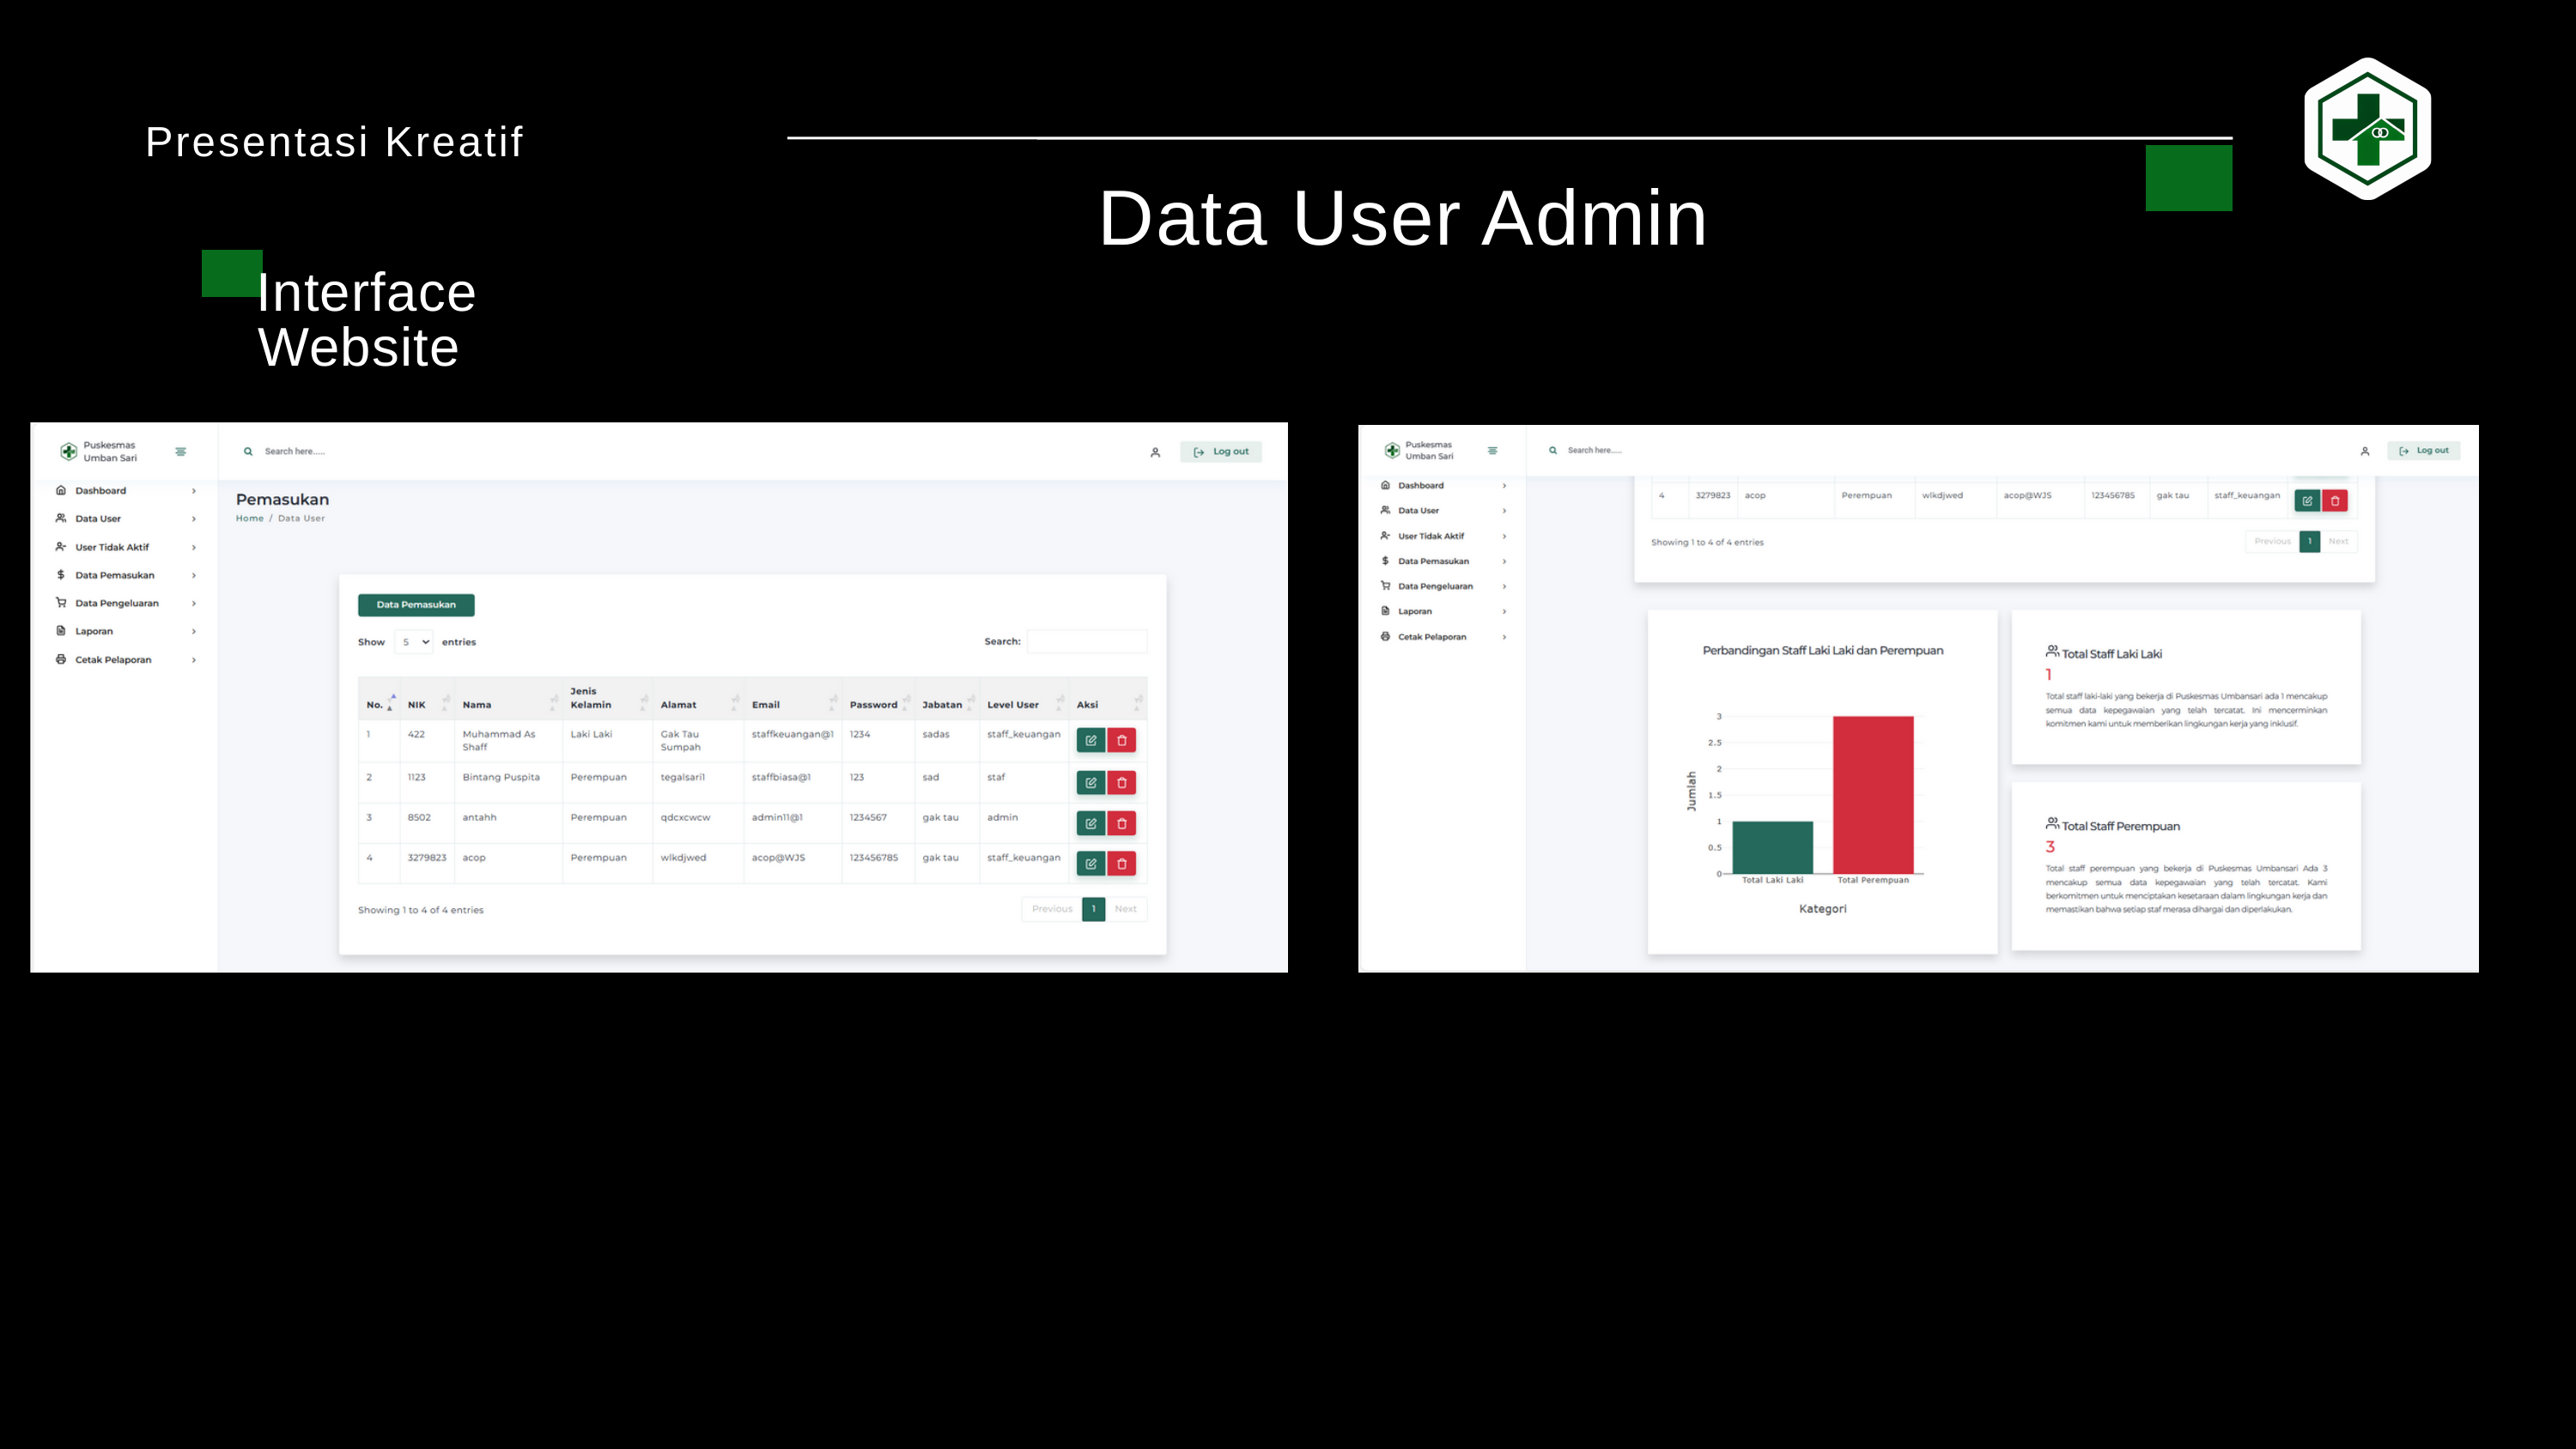

Presentasi Kreatif

Data User Admin

Interface Website